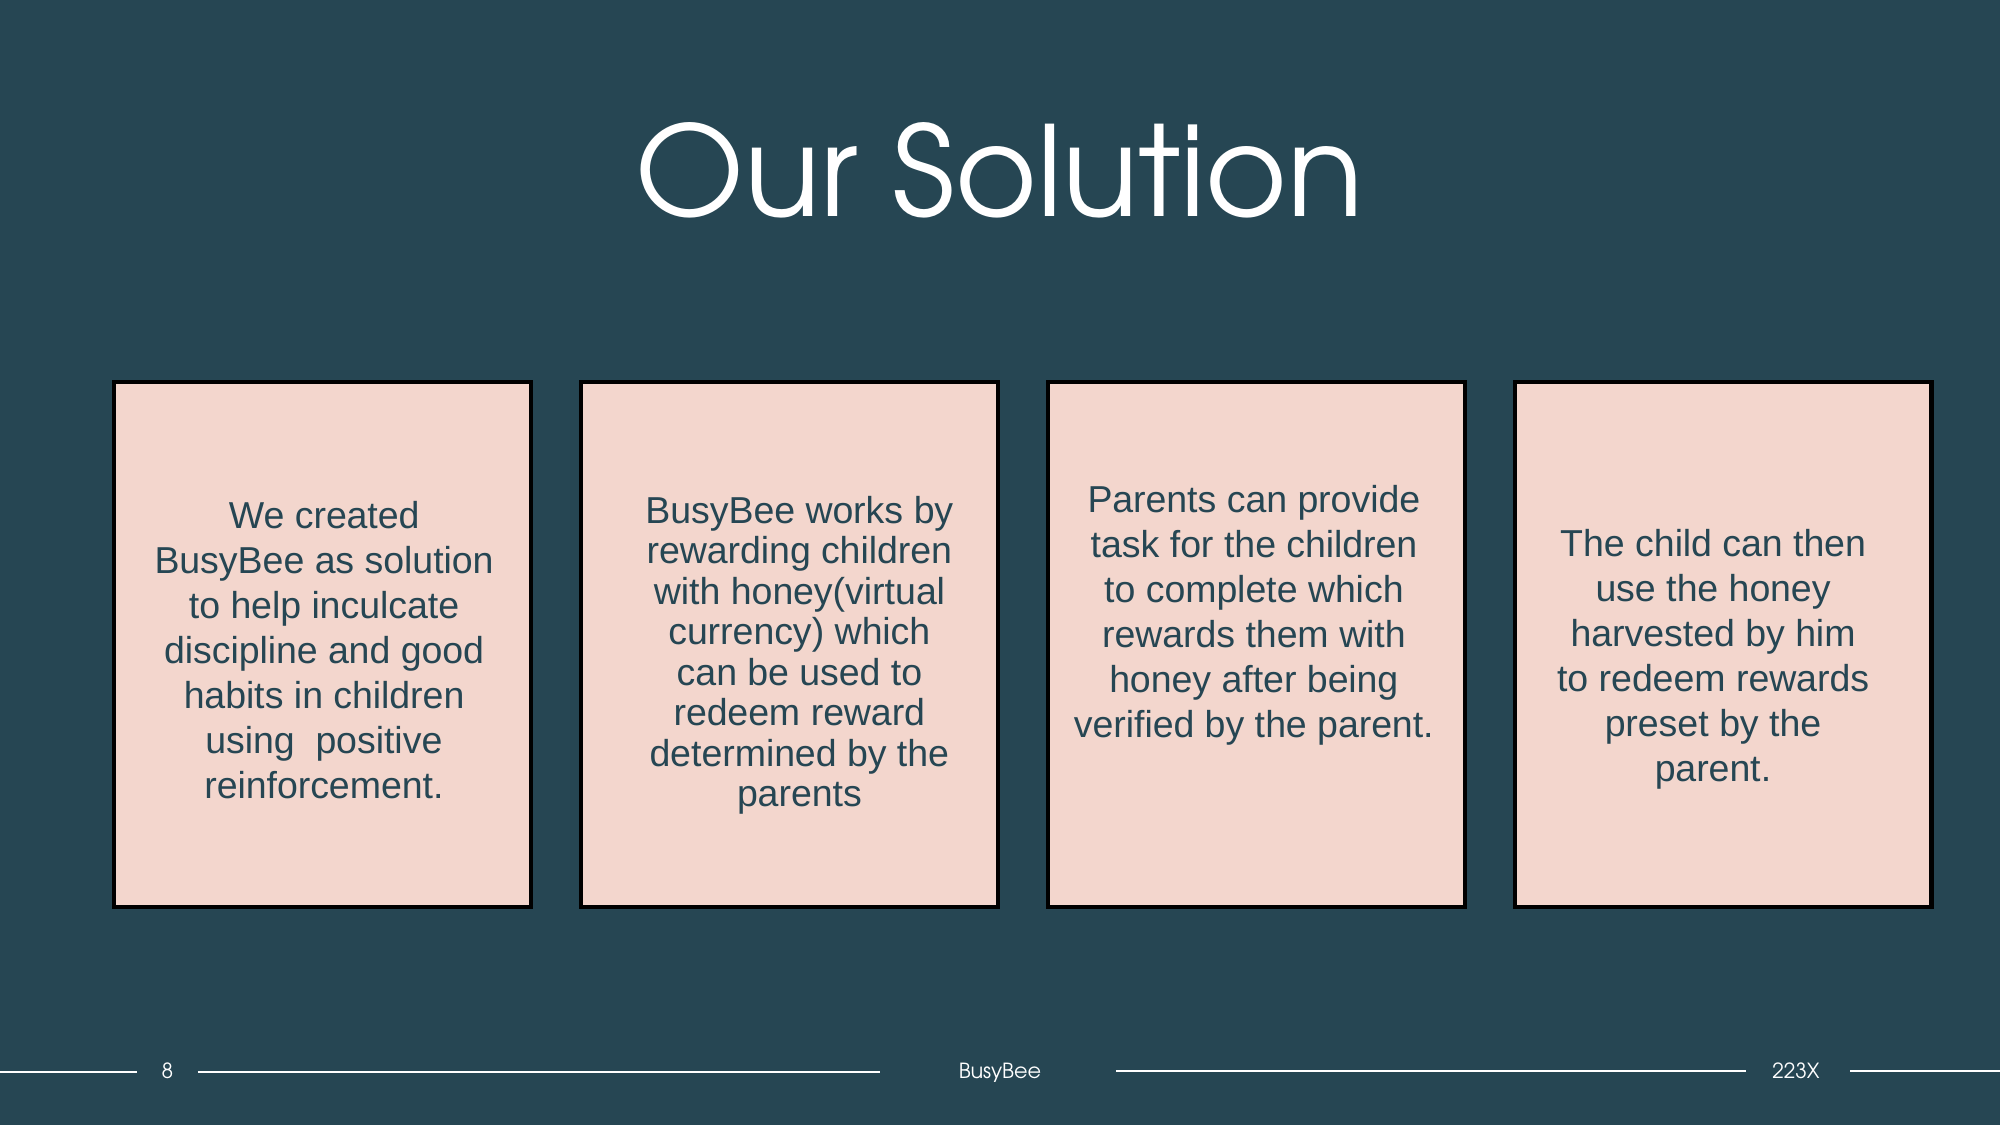

# Our Solution

BusyBee works by rewarding children with honey(virtual currency) which can be used to redeem reward determined by the parents

Parents can provide task for the children to complete which rewards them with honey after being verified by the parent.

We created BusyBee as solution to help inculcate discipline and good habits in children using  positive reinforcement.

The child can then use the honey harvested by him to redeem rewards preset by the parent.

8
BusyBee
223X